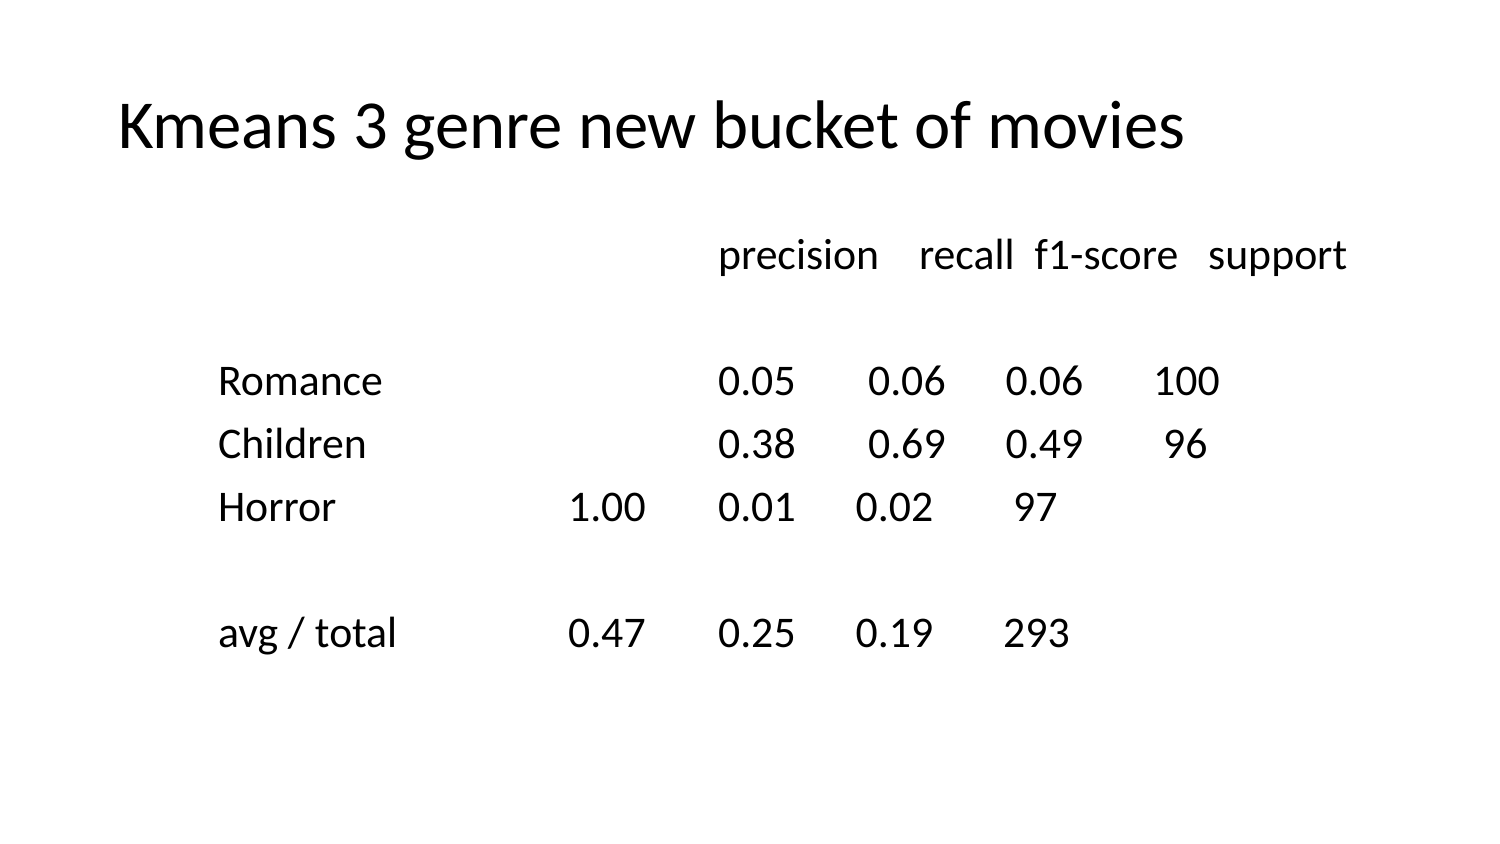

# Kmeans 3 genre new bucket of movies
				precision    recall  f1-score   support

          Romance    		0.05      	0.06      0.06       100
          Children      		0.38      	0.69      0.49        96
          Horror       		1.00      	0.01      0.02        97

          avg / total  		0.47      	0.25      0.19       293